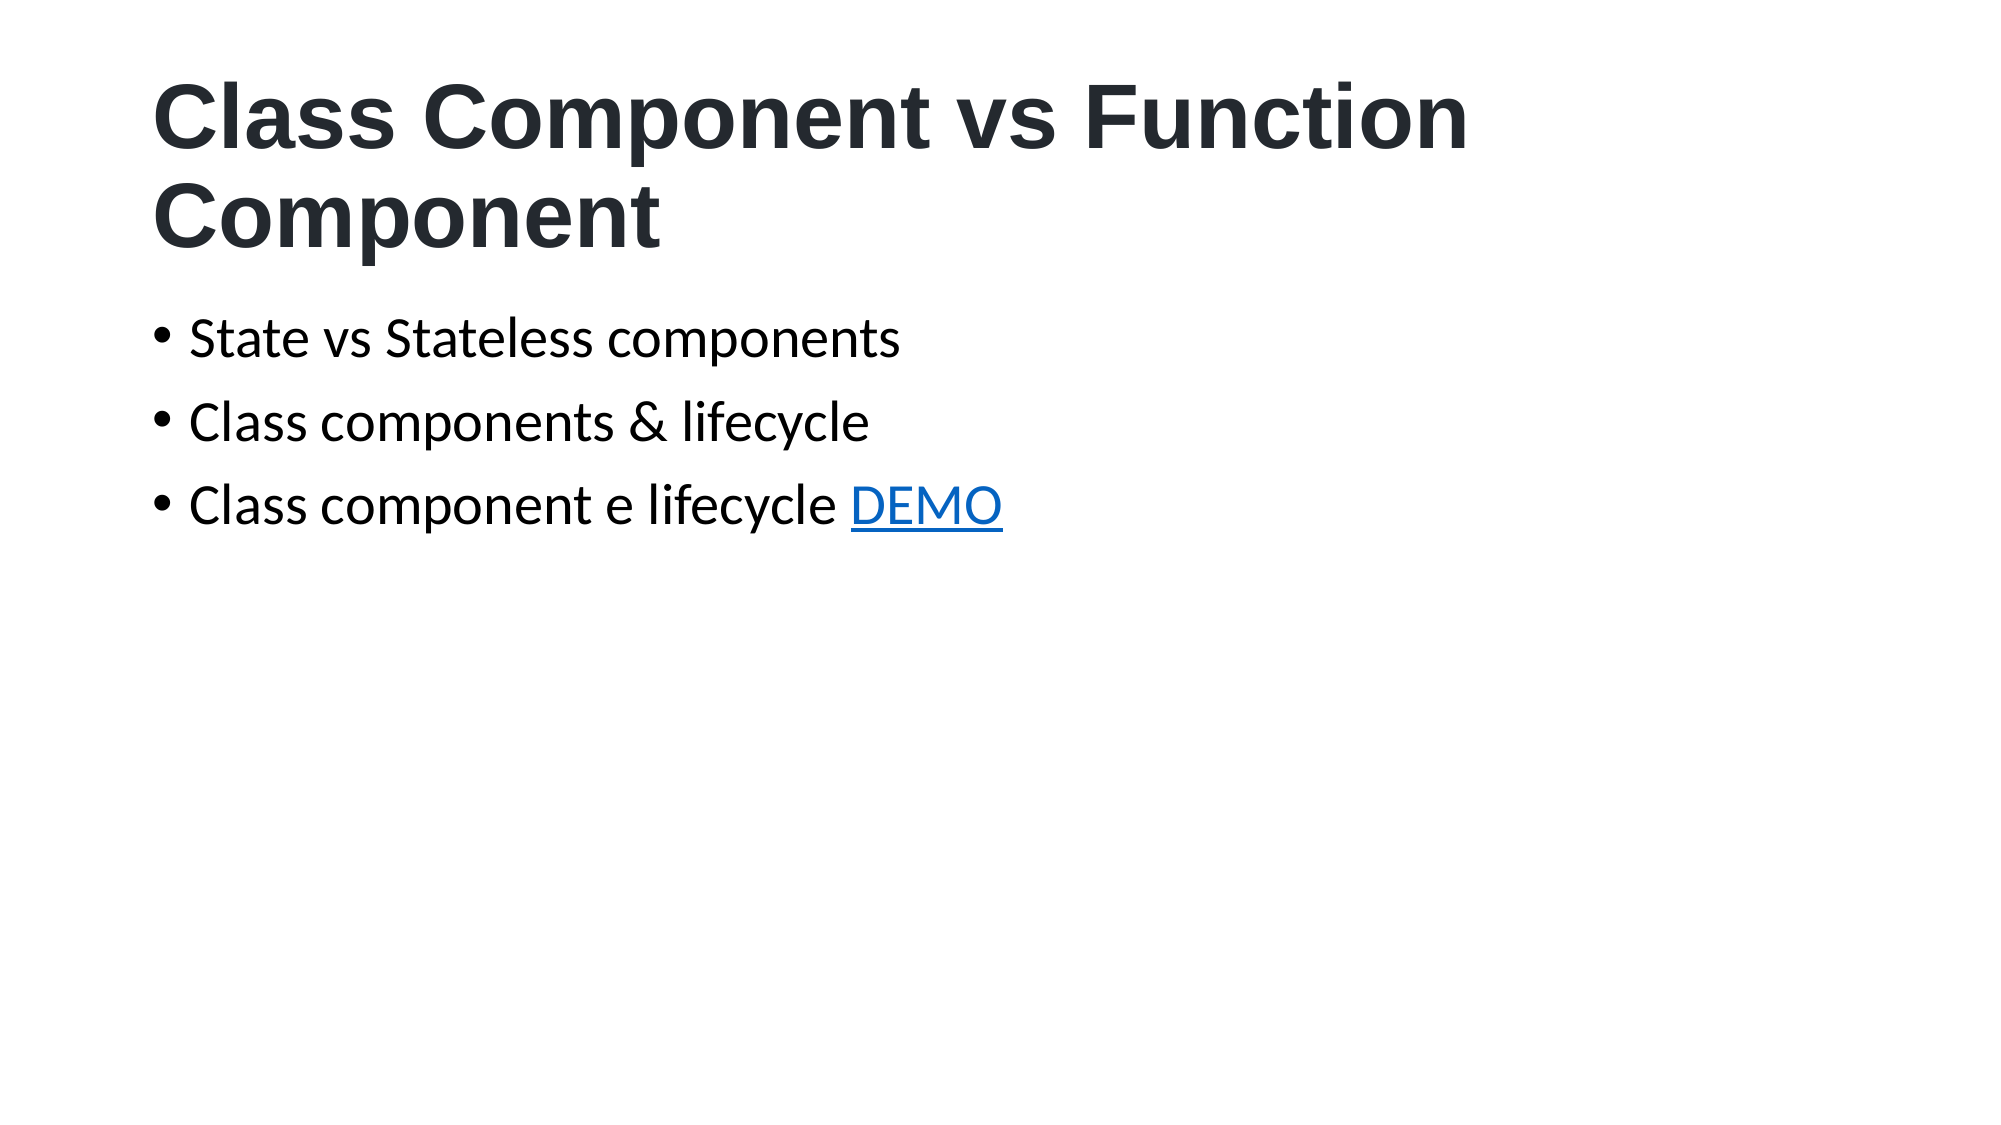

# Class Component vs Function Component
State vs Stateless components
Class components & lifecycle
Class component e lifecycle DEMO